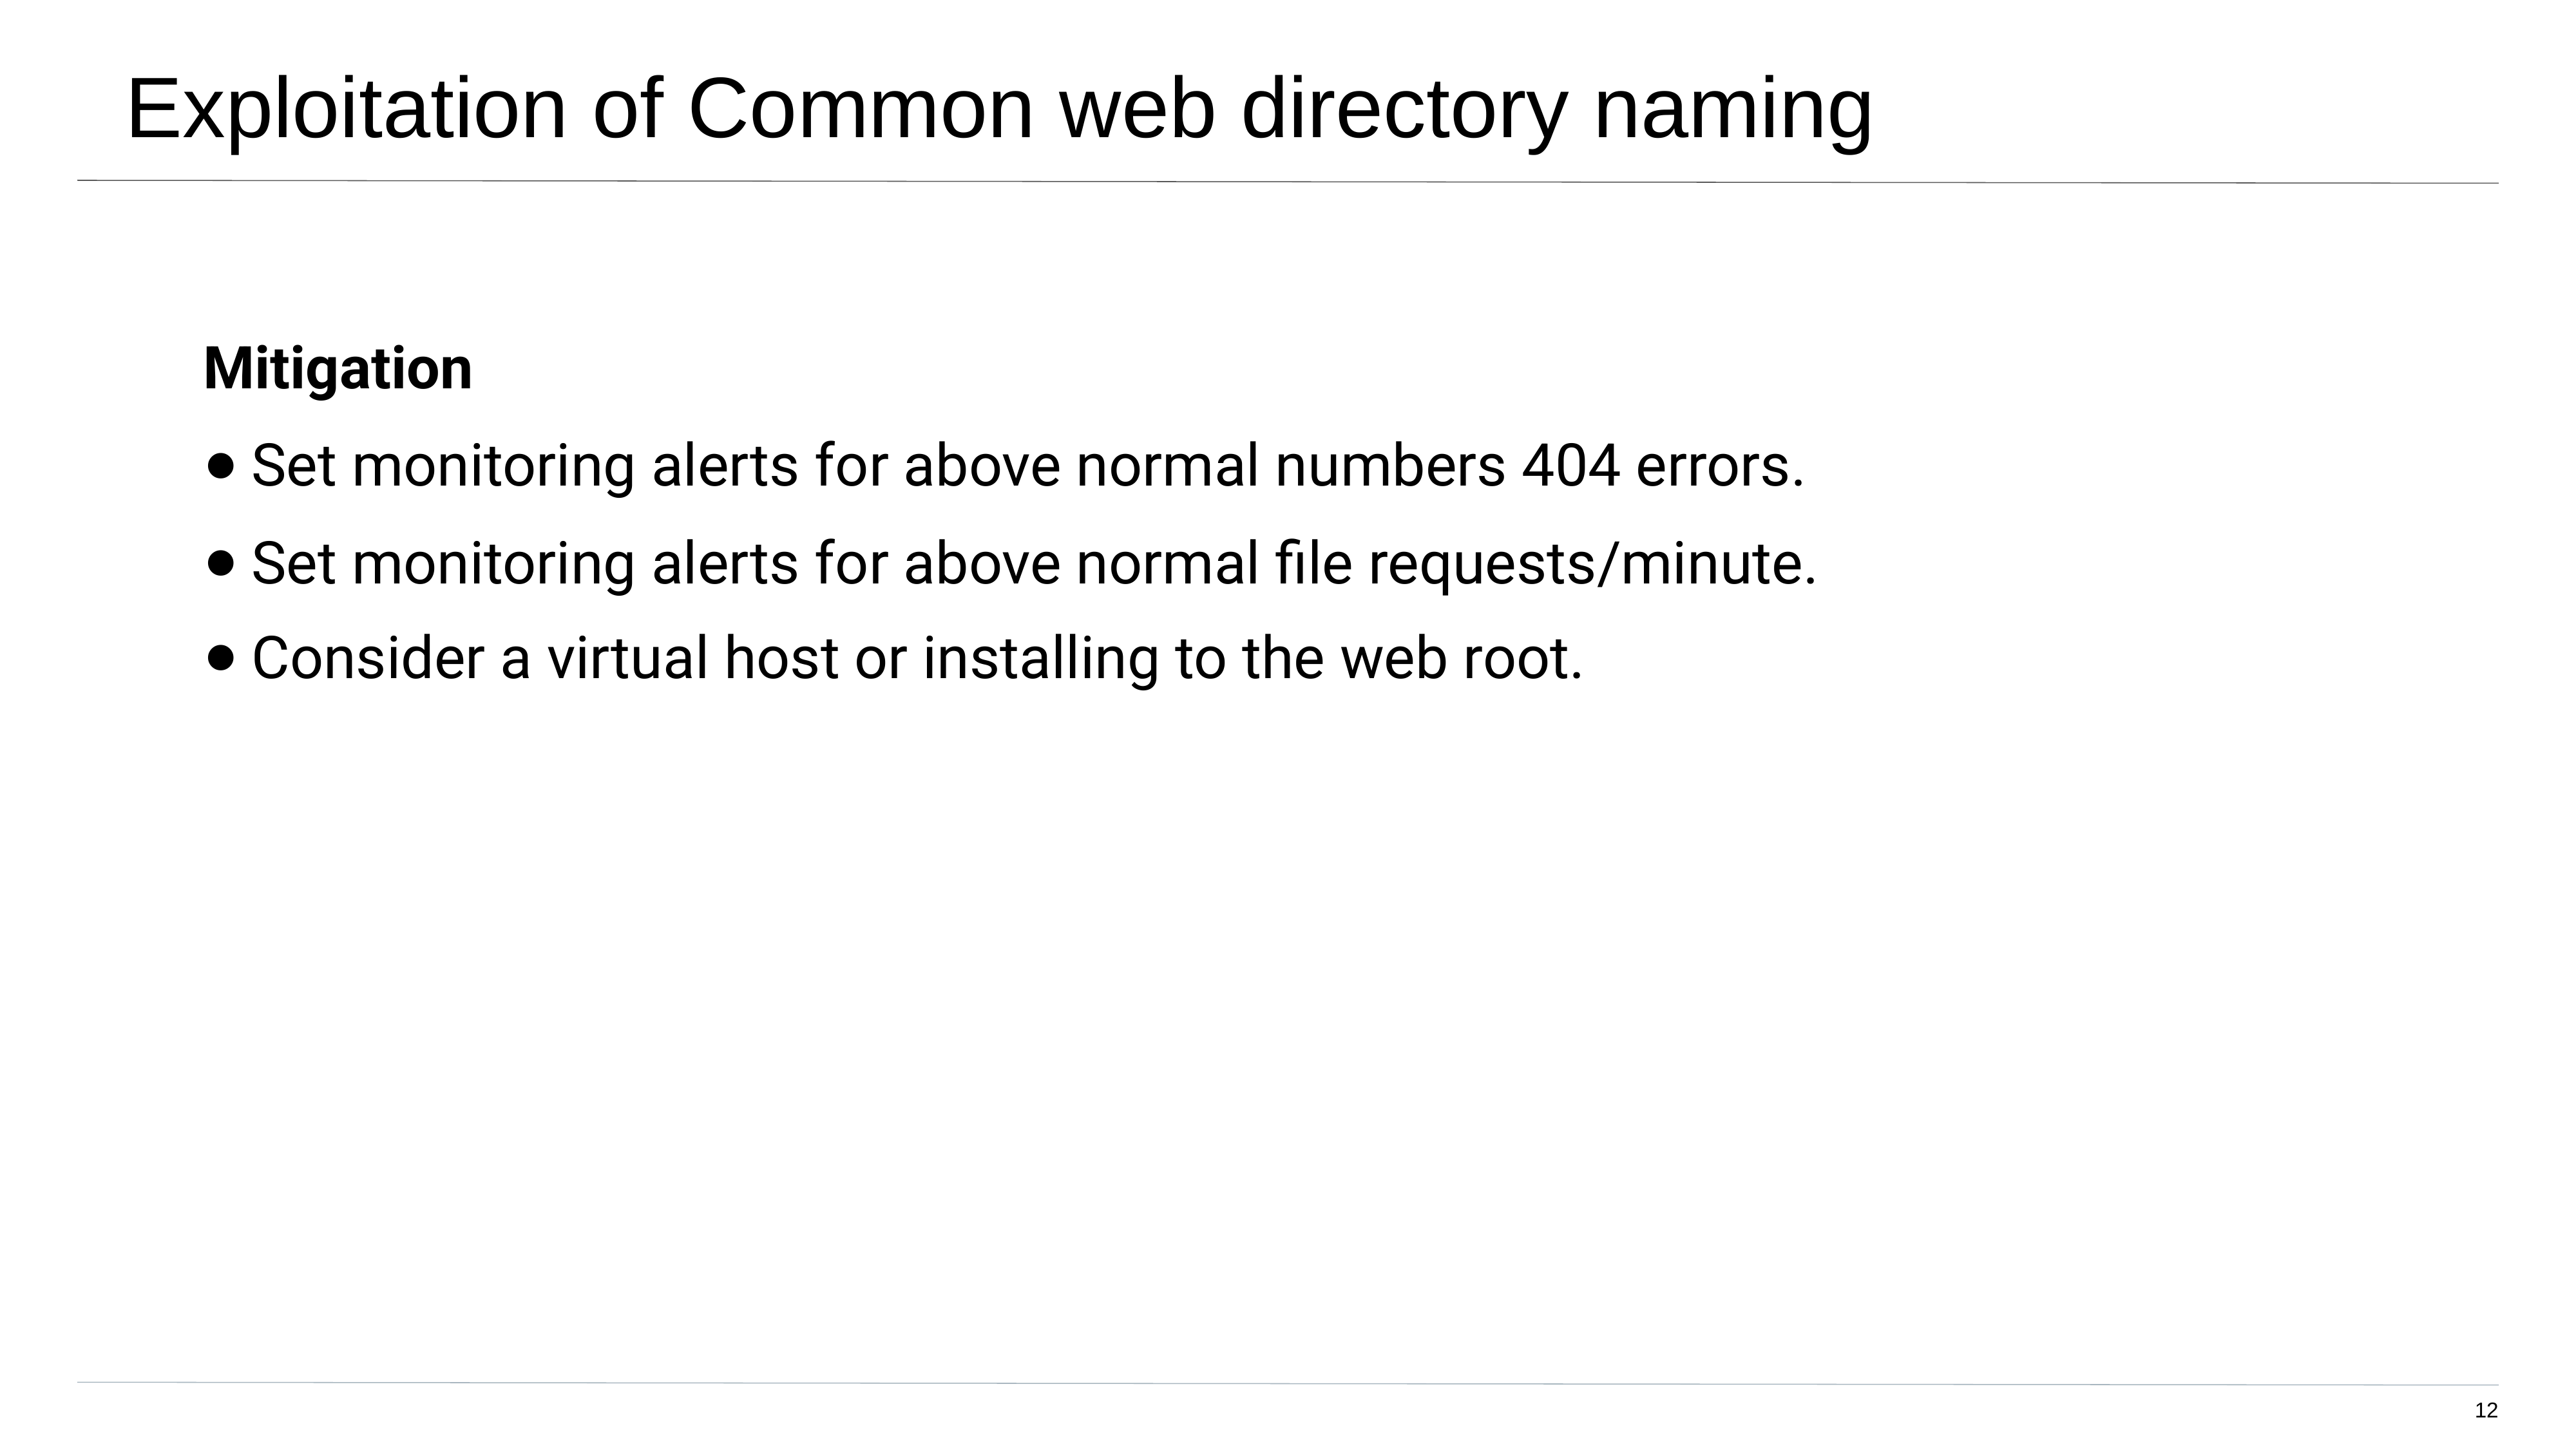

# Exploitation of Common web directory naming

Mitigation
Set monitoring alerts for above normal numbers 404 errors.
Set monitoring alerts for above normal file requests/minute.
Consider a virtual host or installing to the web root.
12